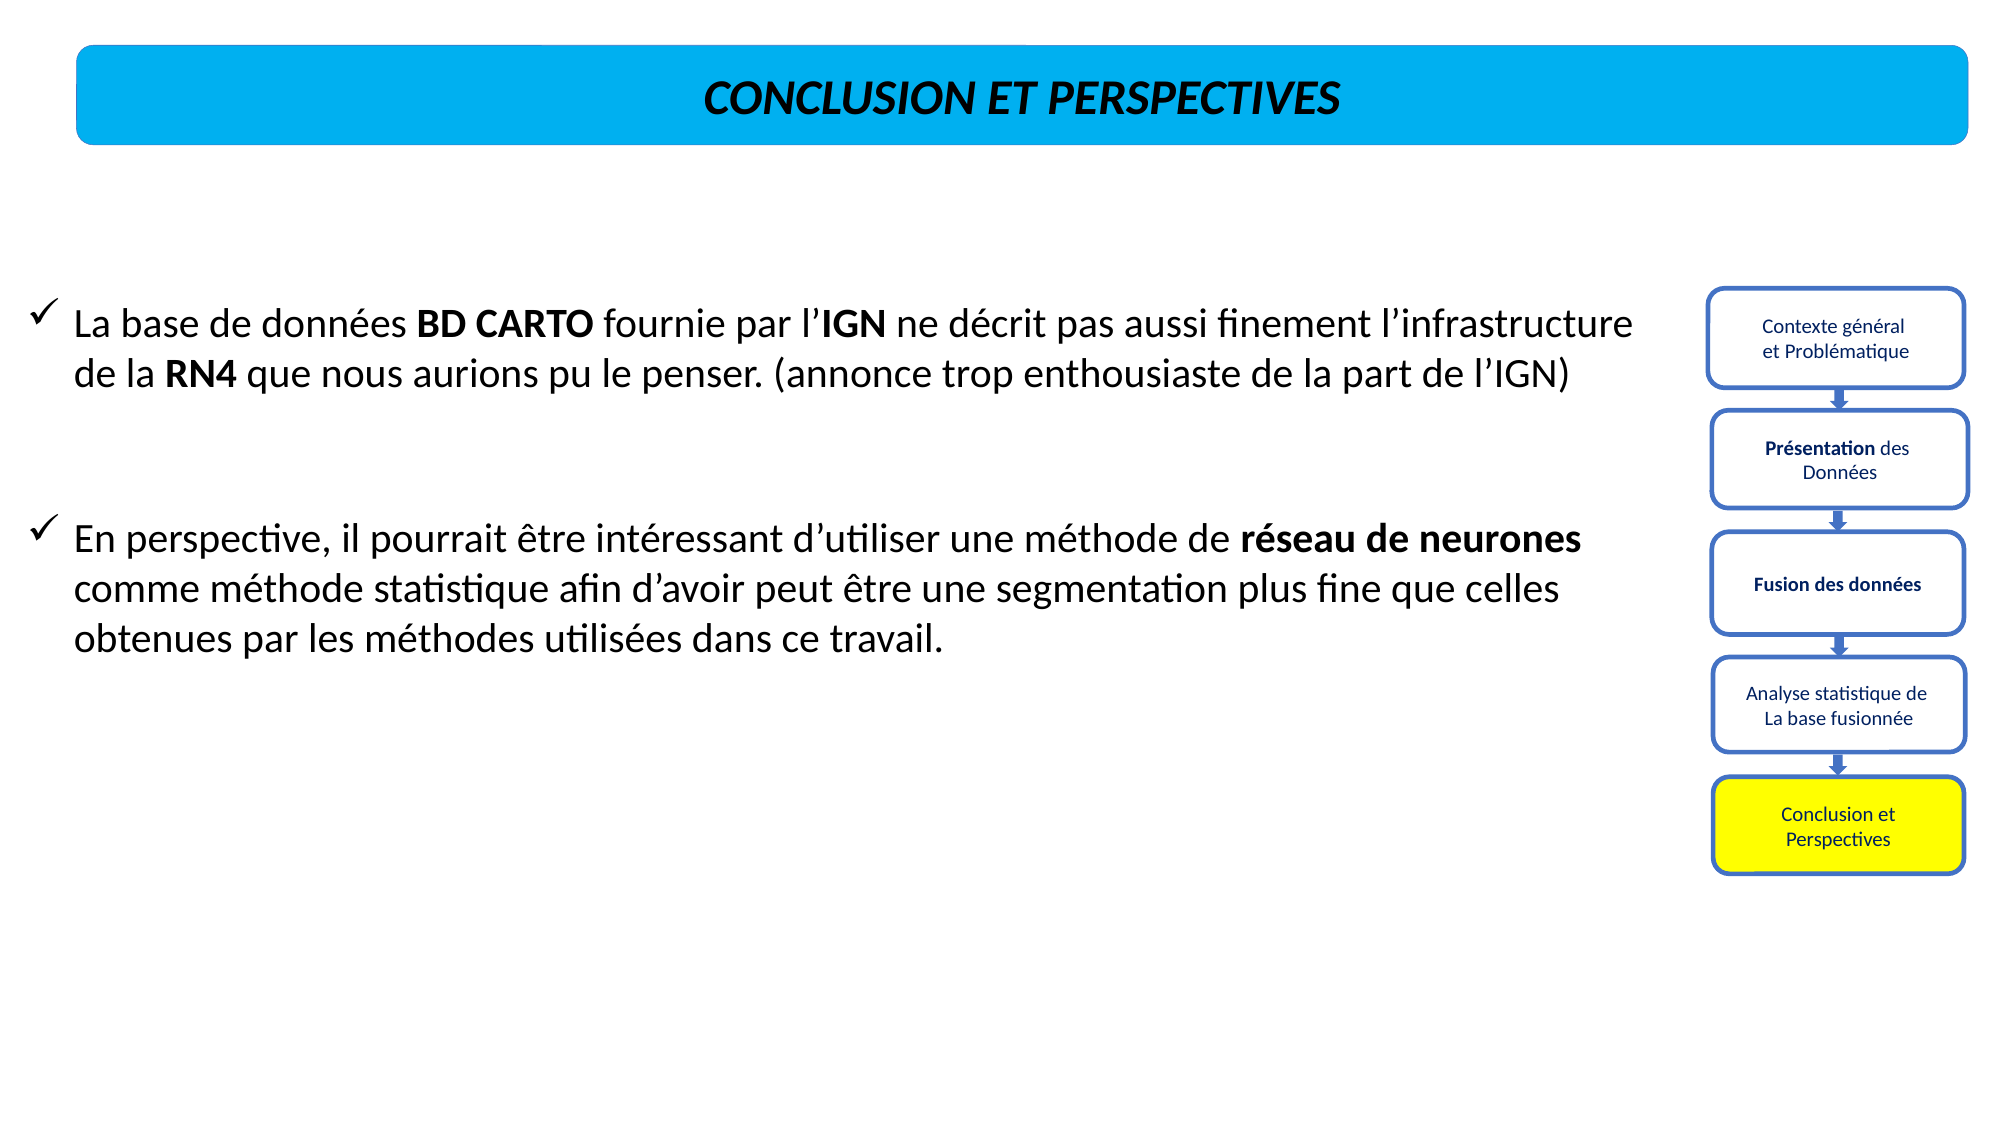

CONCLUSION ET PERSPECTIVES
La base de données BD CARTO fournie par l’IGN ne décrit pas aussi finement l’infrastructure de la RN4 que nous aurions pu le penser. (annonce trop enthousiaste de la part de l’IGN)
Contexte général
et Problématique

Présentation des
Données

En perspective, il pourrait être intéressant d’utiliser une méthode de réseau de neurones comme méthode statistique afin d’avoir peut être une segmentation plus fine que celles obtenues par les méthodes utilisées dans ce travail.

Fusion des données

Analyse statistique de
La base fusionnée

Conclusion et Perspectives